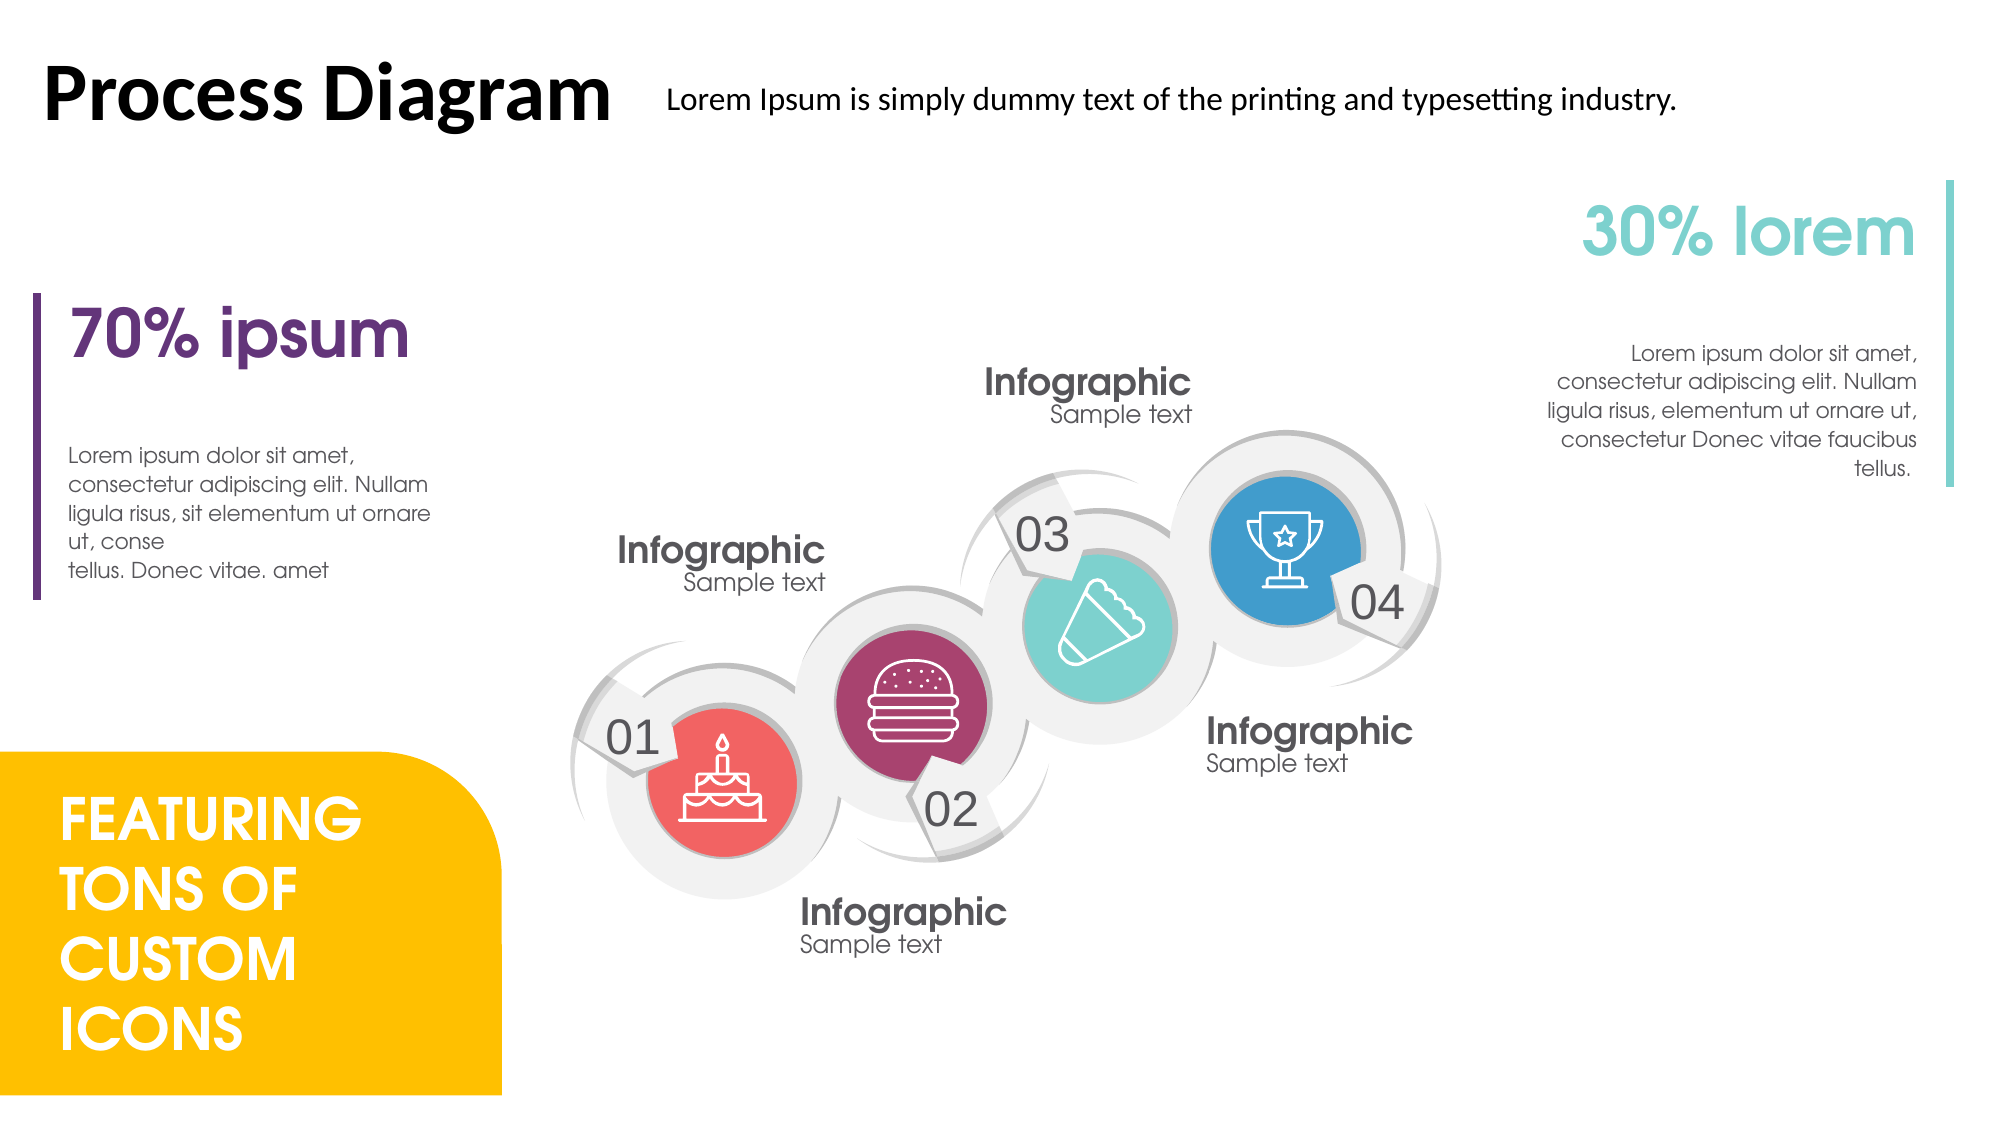

Process Diagram
Lorem Ipsum is simply dummy text of the printing and typesetting industry.
30% lorem

Lorem ipsum dolor sit amet, consectetur adipiscing elit. Nullam ligula risus, elementum ut ornare ut, consectetur Donec vitae faucibus tellus.
70% ipsum

Lorem ipsum dolor sit amet, consectetur adipiscing elit. Nullam ligula risus, sit elementum ut ornare ut, conse
tellus. Donec vitae. amet
Infographic
Sample text

03

Infographic
Sample text

04

01
Infographic
Sample text

02
FEATURING TONS OF CUSTOM ICONS

Infographic
Sample text